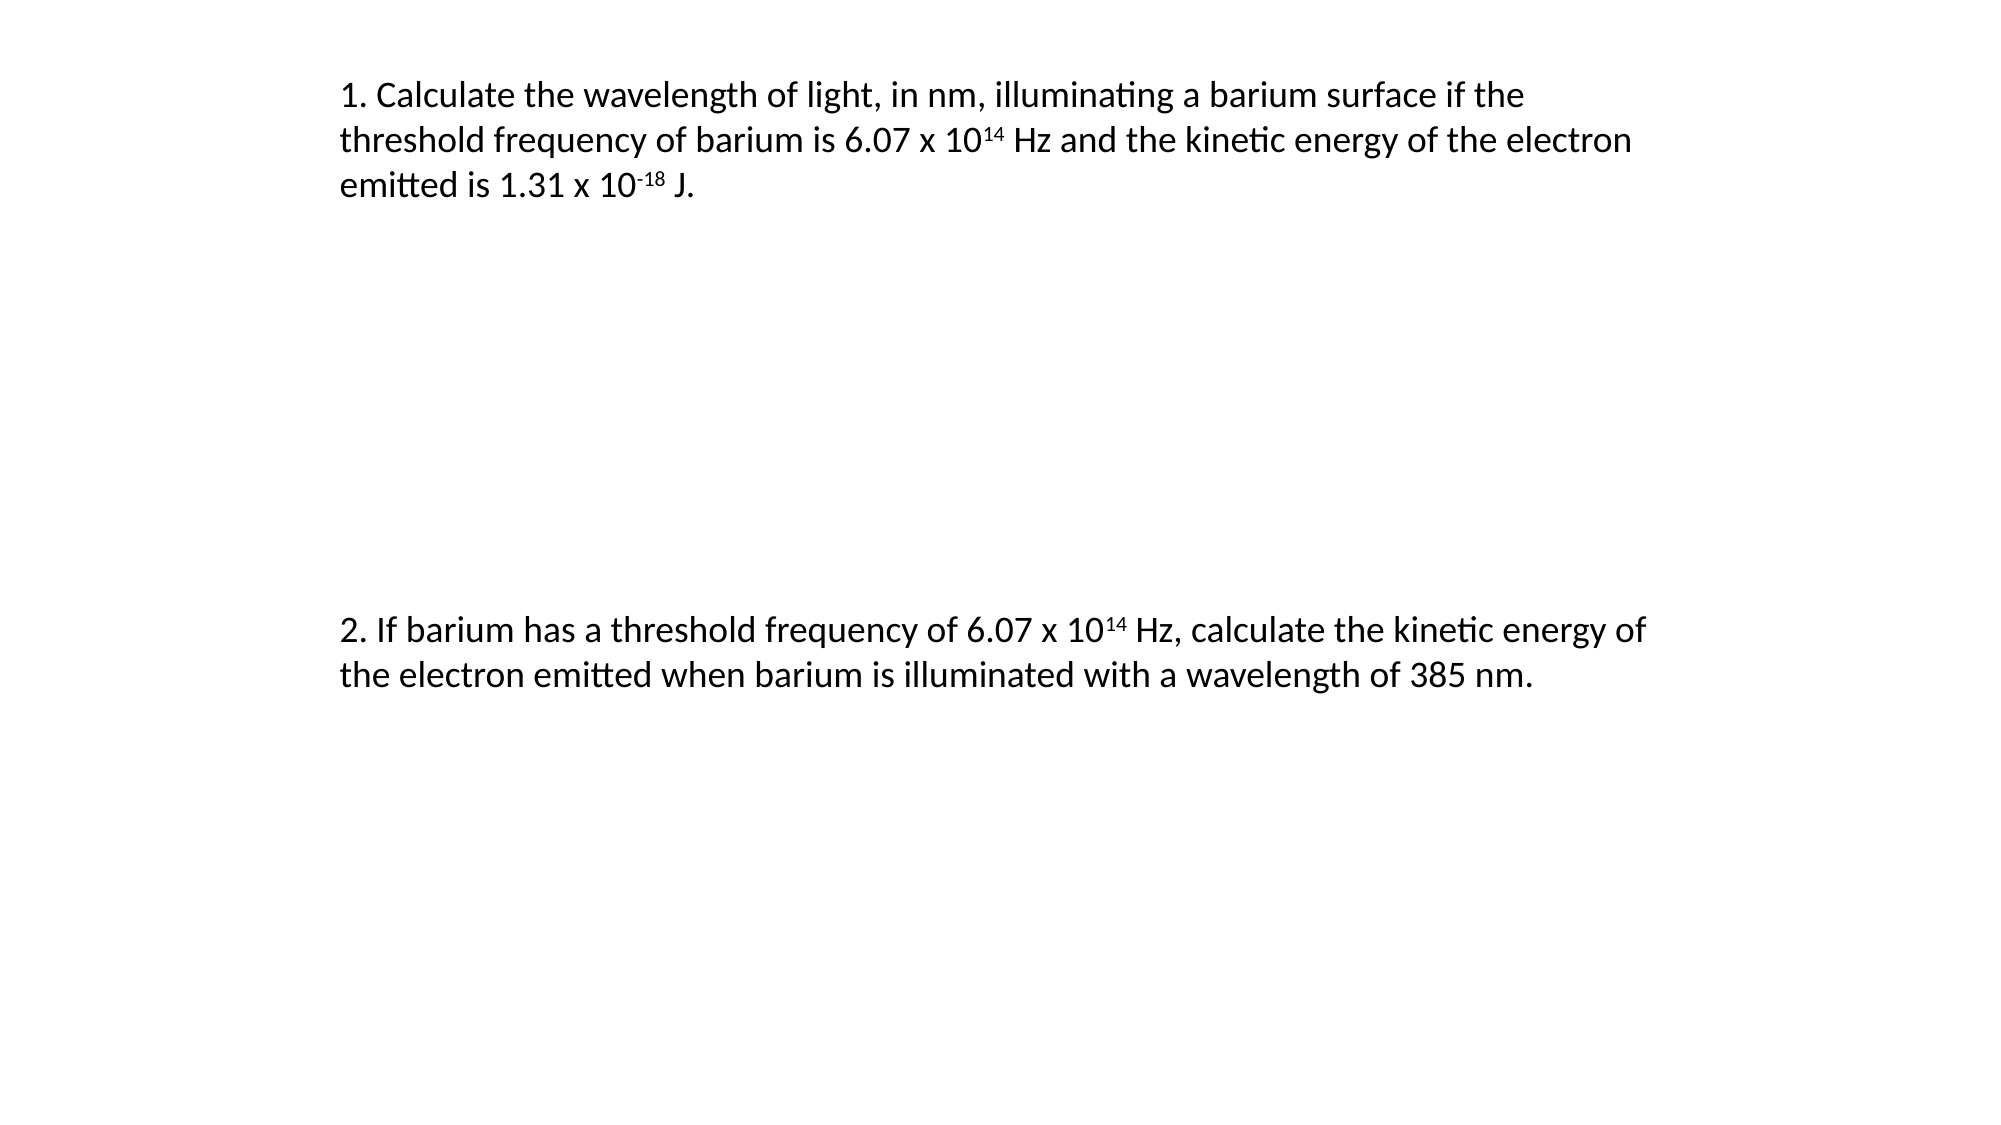

1. Calculate the wavelength of light, in nm, illuminating a barium surface if the threshold frequency of barium is 6.07 x 1014 Hz and the kinetic energy of the electron emitted is 1.31 x 10-18 J.
2. If barium has a threshold frequency of 6.07 x 1014 Hz, calculate the kinetic energy of the electron emitted when barium is illuminated with a wavelength of 385 nm.